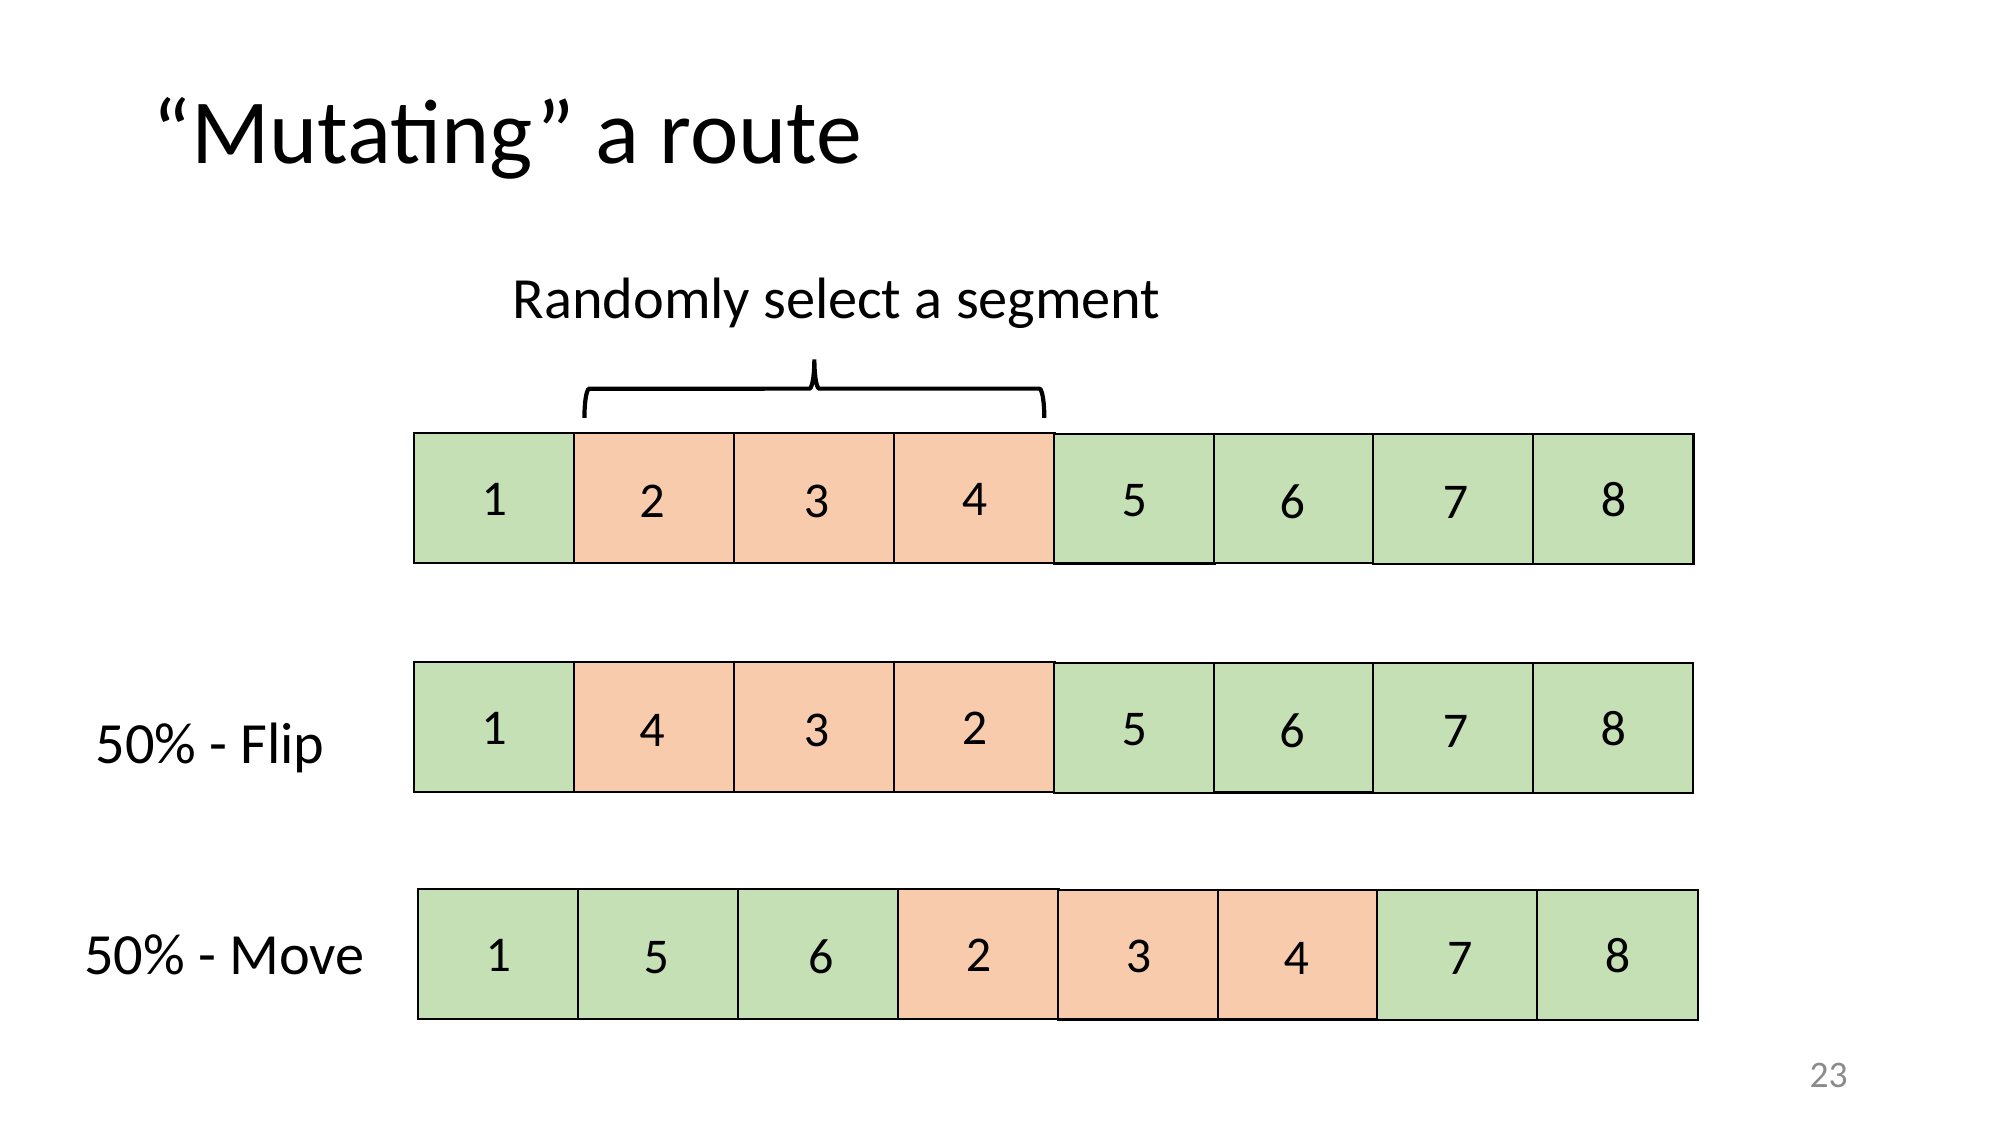

# “Mutating” a route

Randomly select a segment

4
1
8
5
2
3
6
7

2
1
8
5
4
3
6
7
50% - Flip

50% - Move
2
1
8
3
5
6
4
7
23